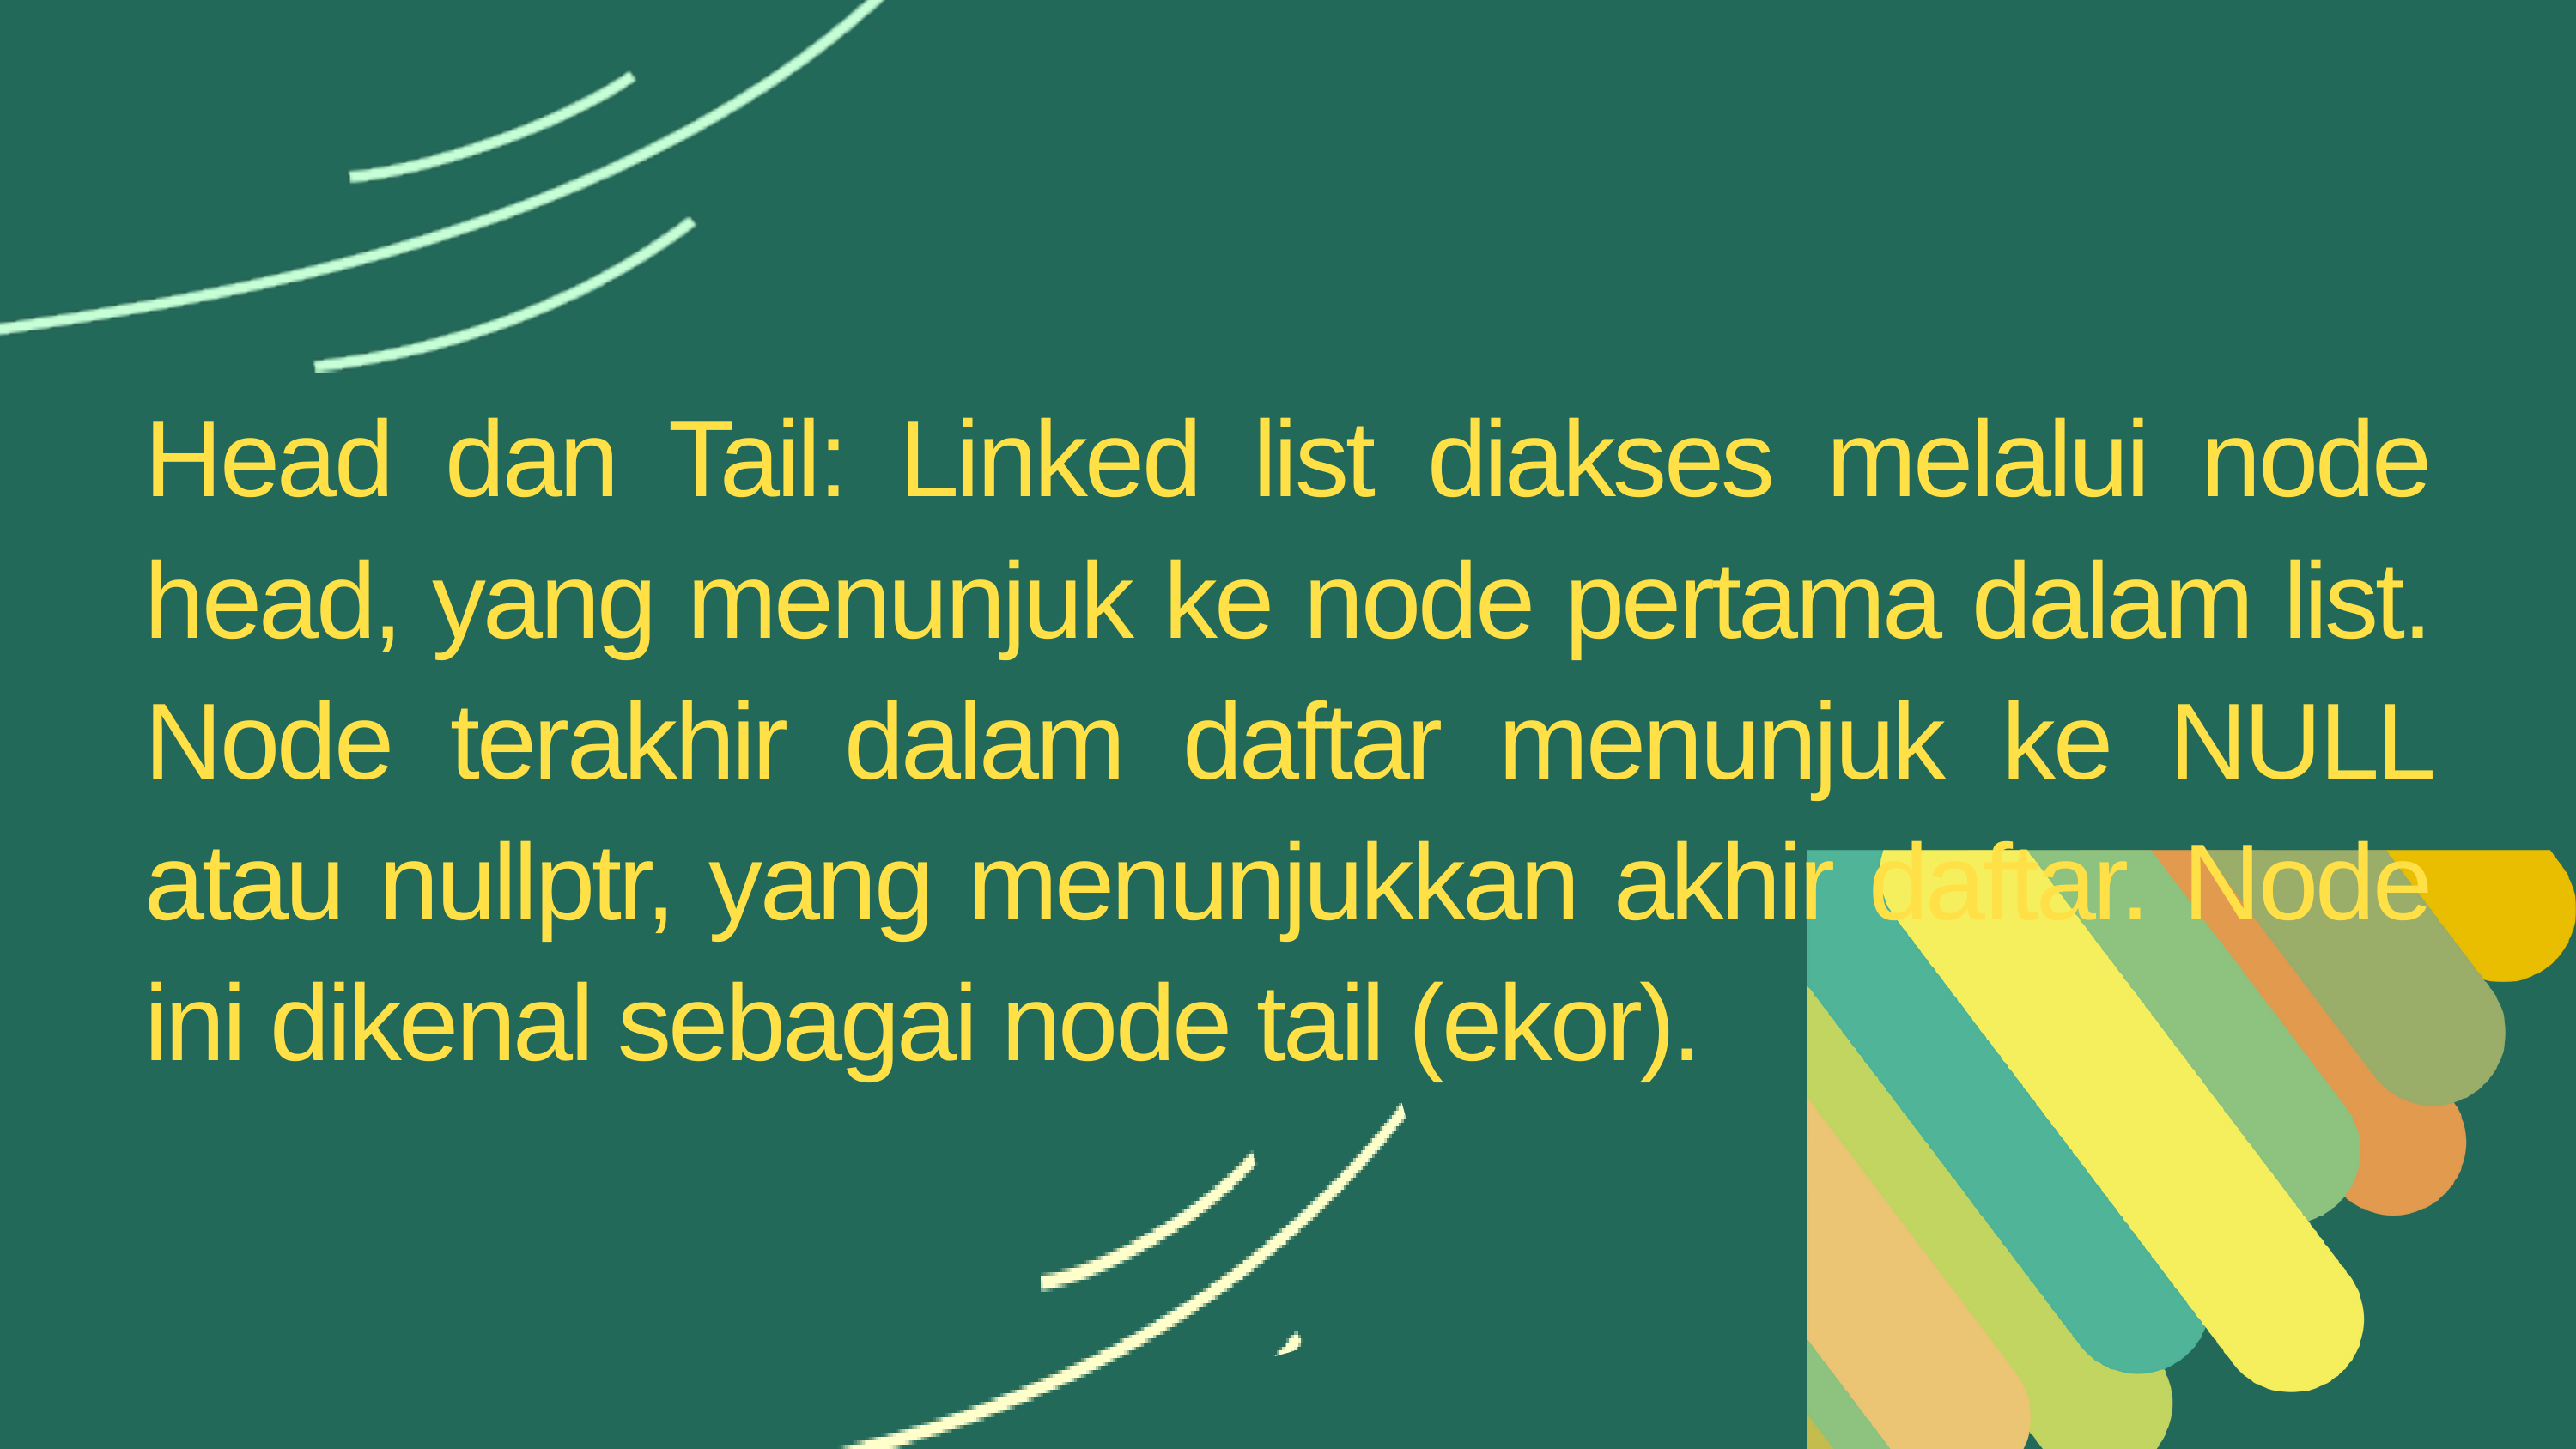

Head dan Tail: Linked list diakses melalui node head, yang menunjuk ke node pertama dalam list. Node terakhir dalam daftar menunjuk ke NULL atau nullptr, yang menunjukkan akhir daftar. Node ini dikenal sebagai node tail (ekor).